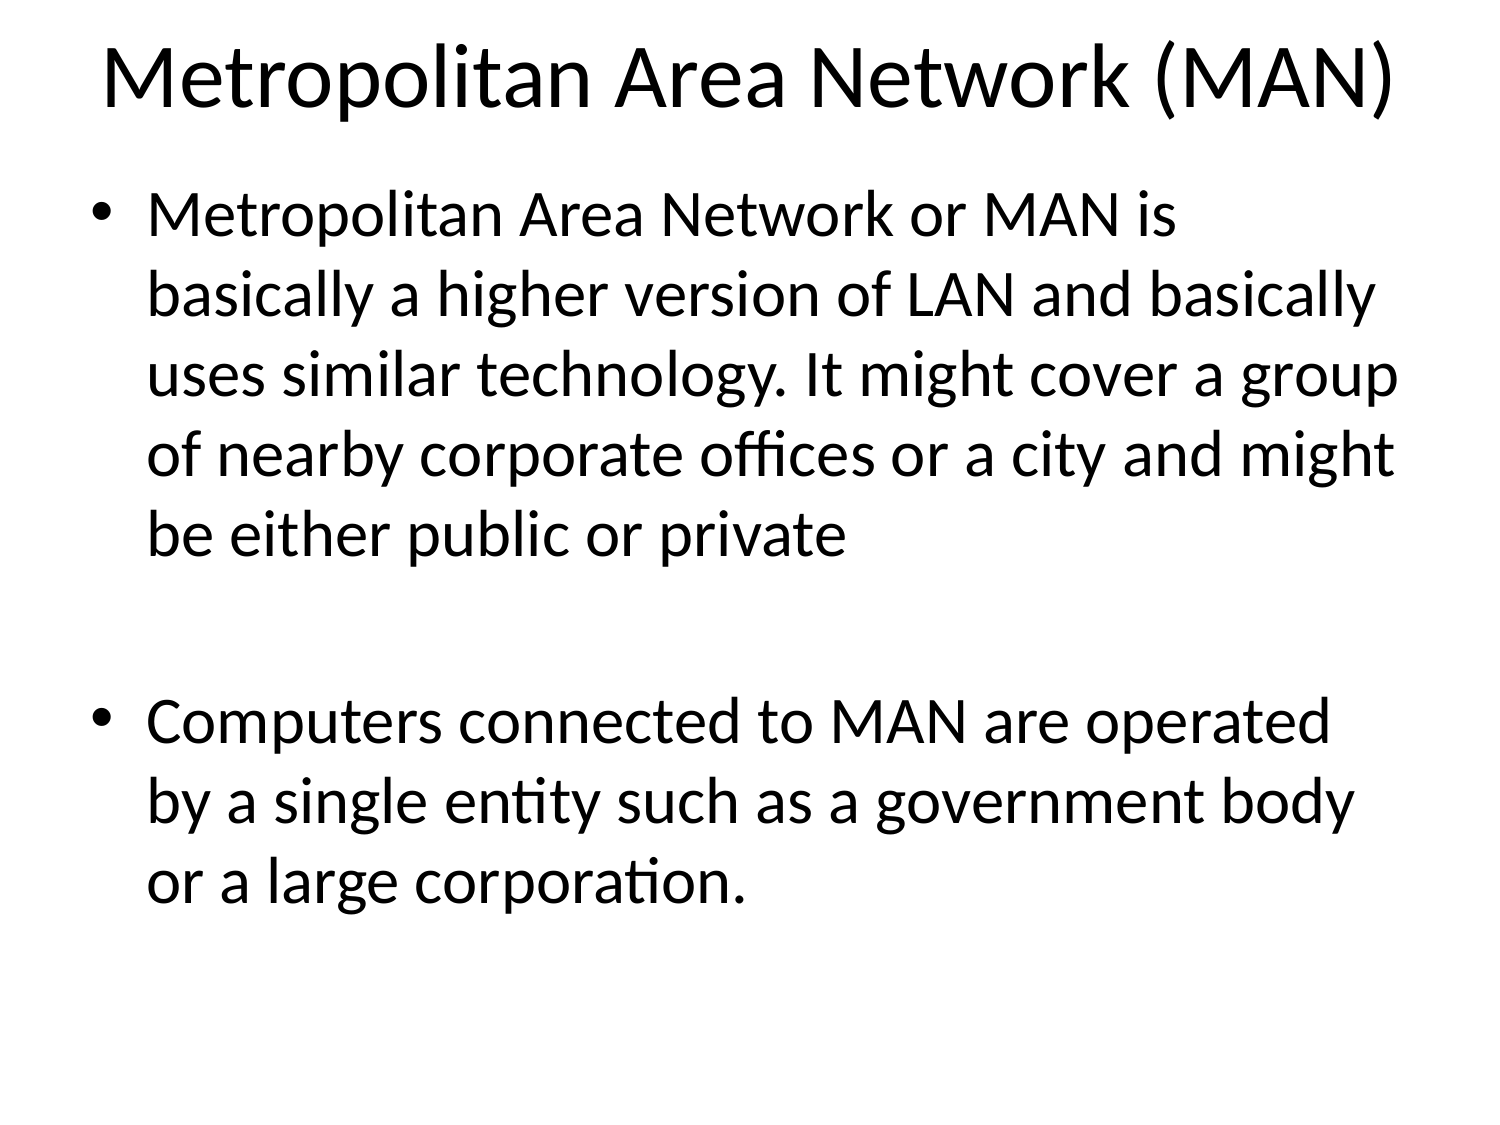

# Metropolitan Area Network (MAN)
Metropolitan Area Network or MAN is basically a higher version of LAN and basically uses similar technology. It might cover a group of nearby corporate offices or a city and might be either public or private

Computers connected to MAN are operated by a single entity such as a government body or a large corporation.